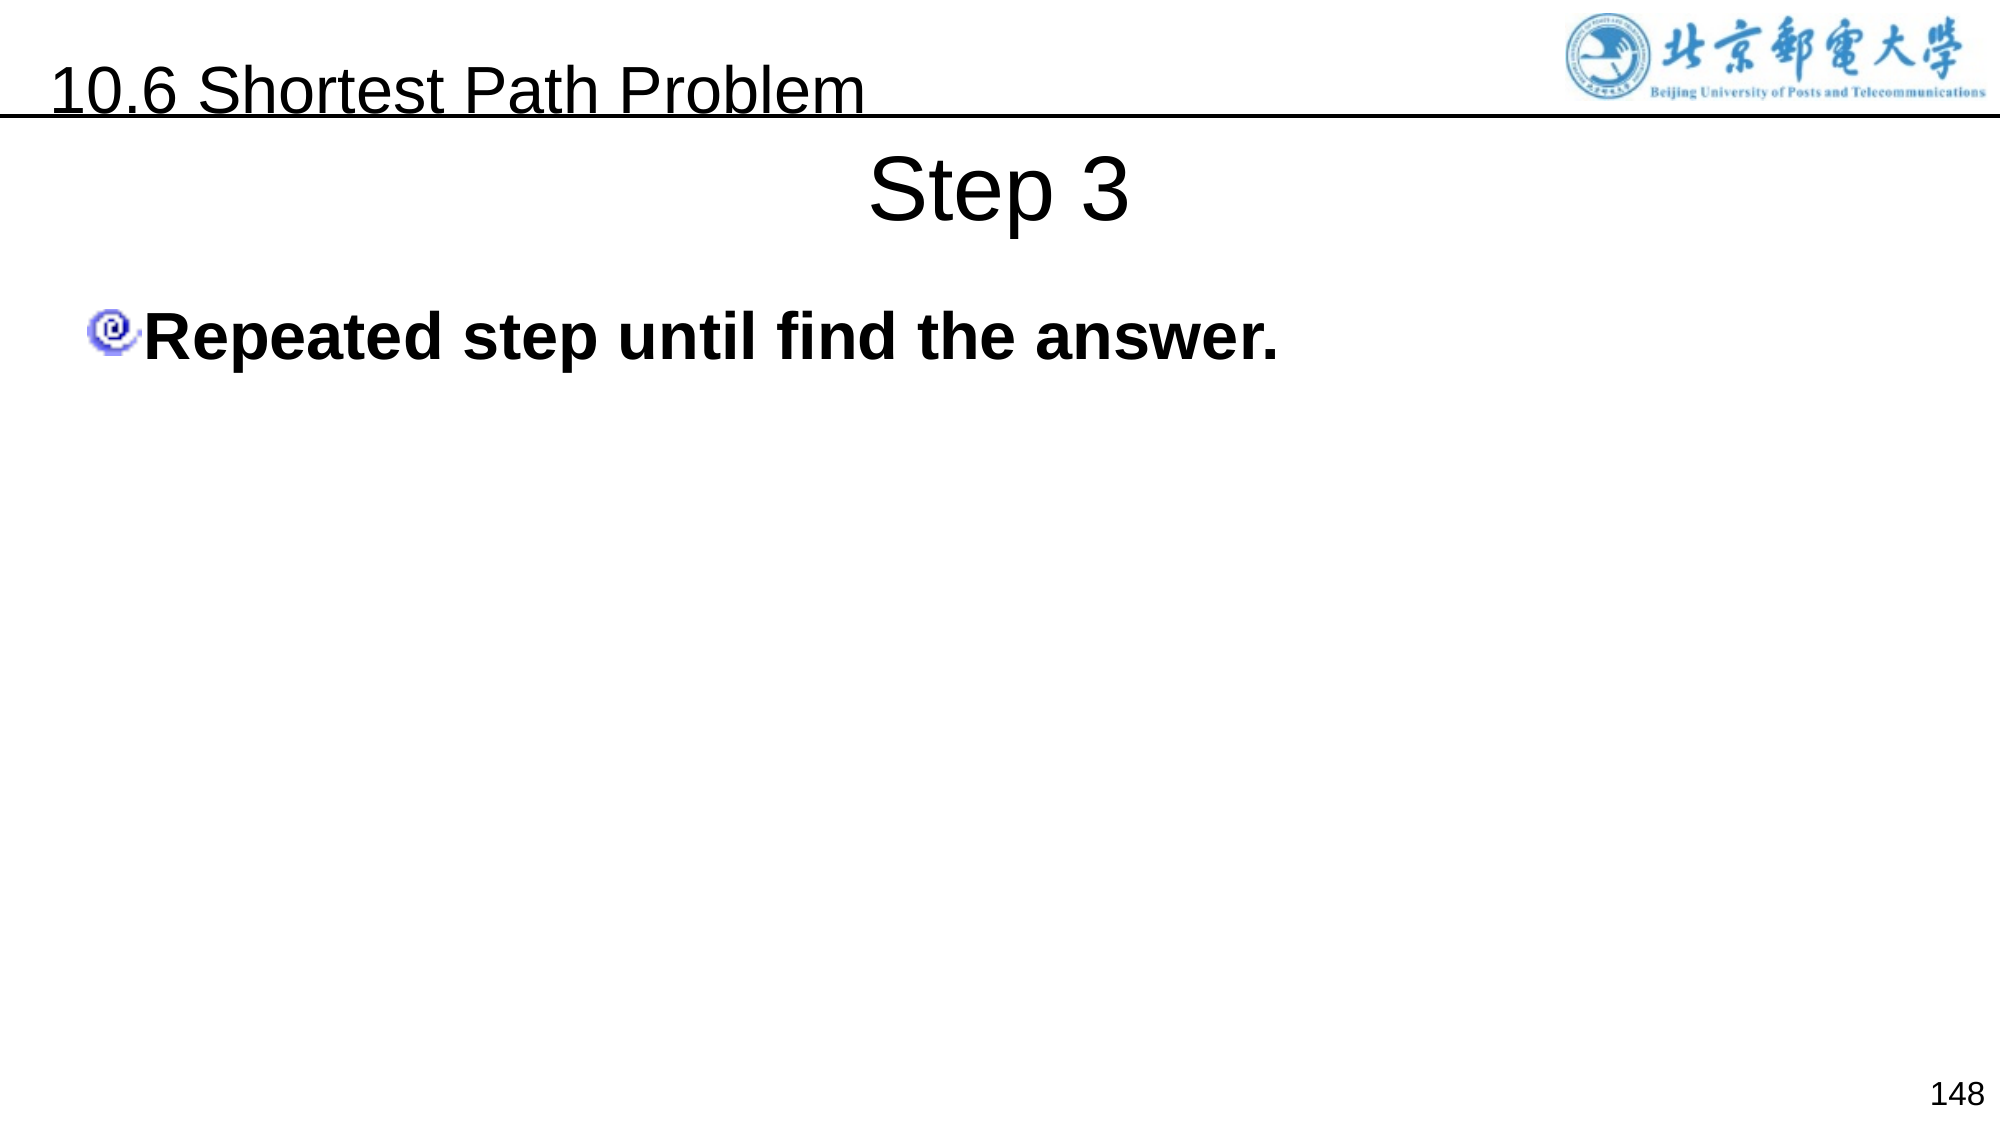

10.6 Shortest Path Problem
Step 3
Repeated step until find the answer.